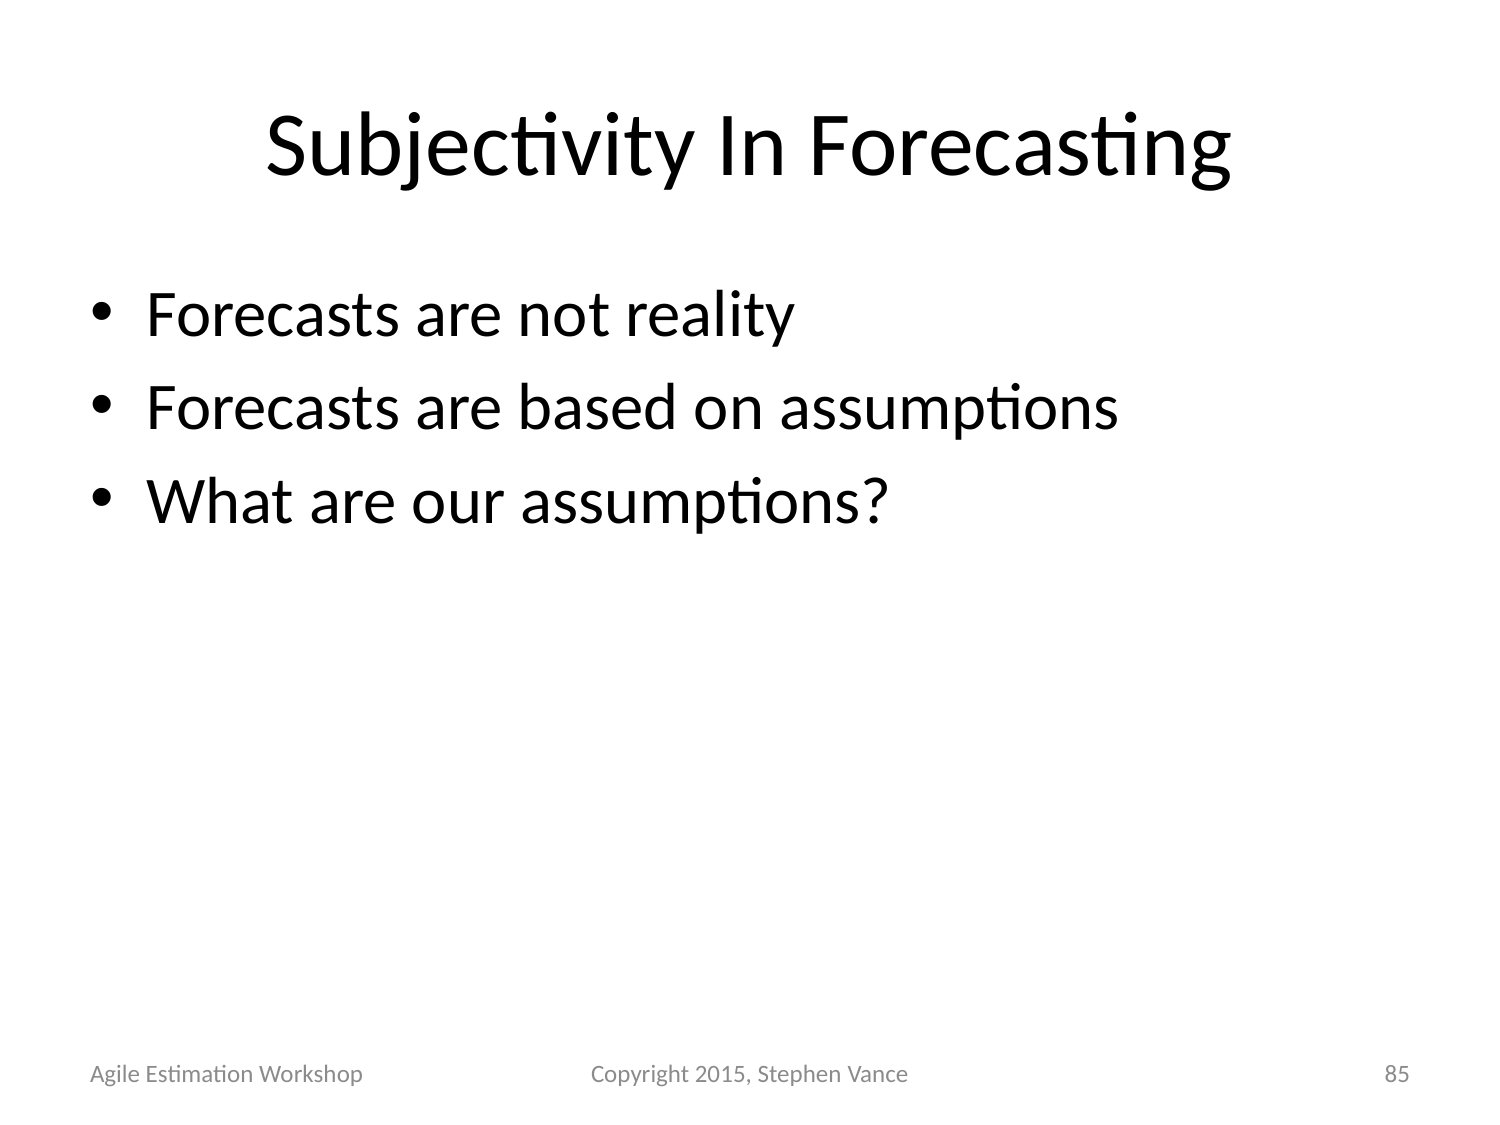

# Subjectivity In Forecasting
Forecasts are not reality
Forecasts are based on assumptions
What are our assumptions?
Agile Estimation Workshop
Copyright 2015, Stephen Vance
85